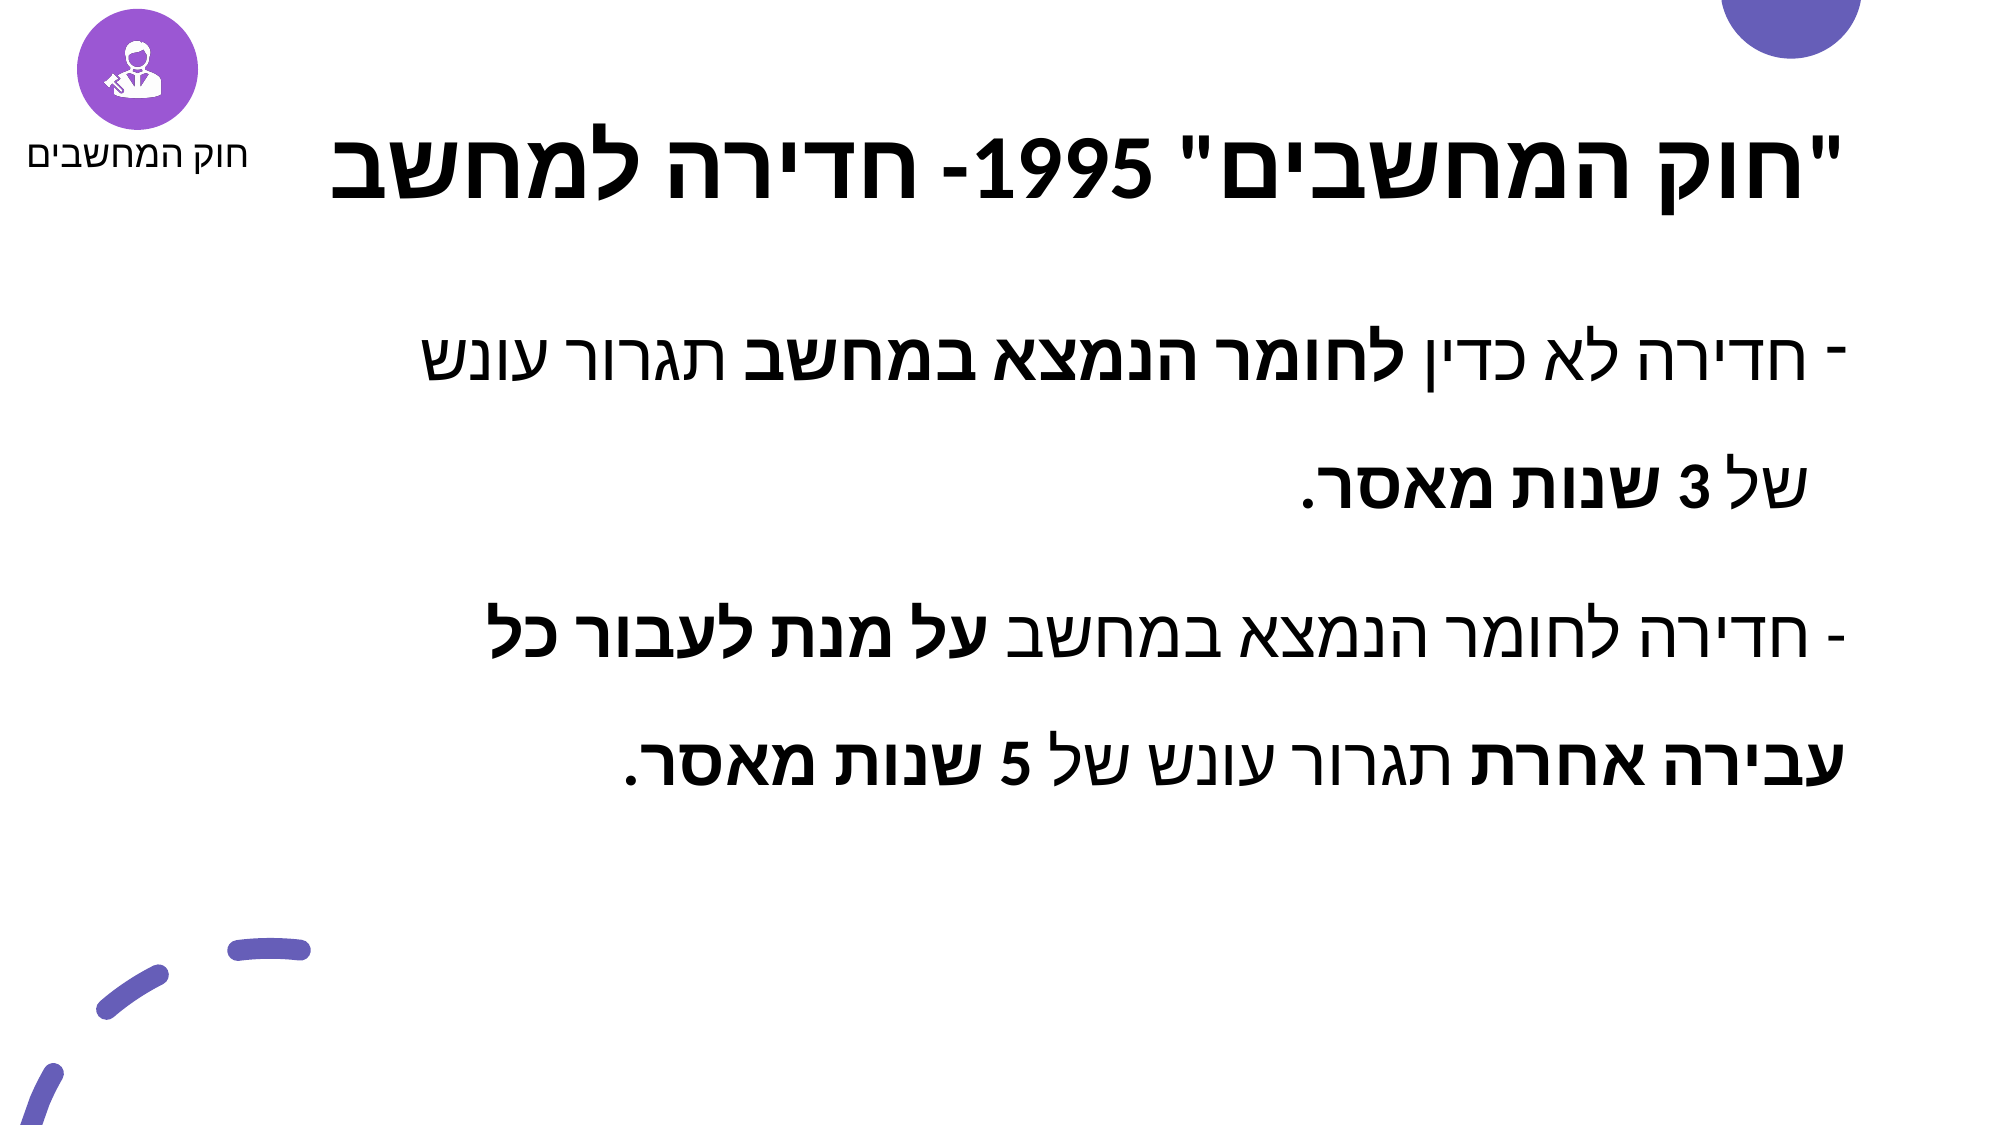

חוק המחשבים
# "חוק המחשבים" 1995- חדירה למחשב
חדירה לא כדין לחומר הנמצא במחשב תגרור עונש של 3 שנות מאסר.
- חדירה לחומר הנמצא במחשב על מנת לעבור כל עבירה אחרת תגרור עונש של 5 שנות מאסר.